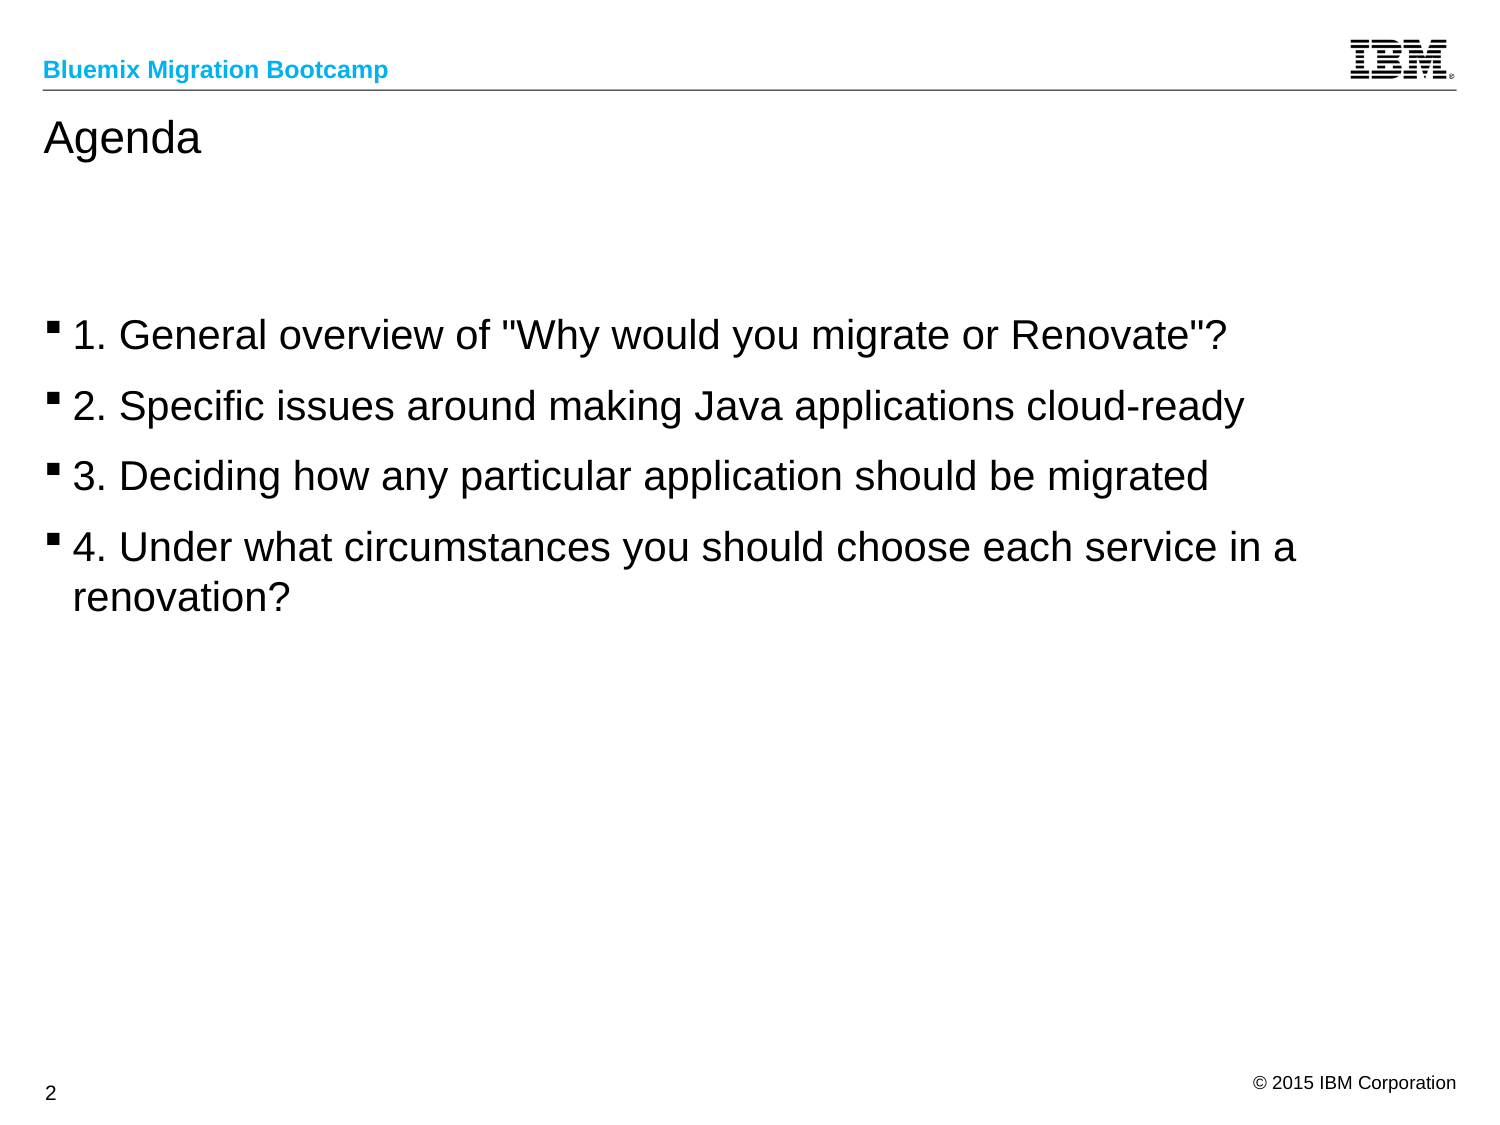

# Agenda
1. General overview of "Why would you migrate or Renovate"?
2. Specific issues around making Java applications cloud-ready
3. Deciding how any particular application should be migrated
4. Under what circumstances you should choose each service in a renovation?